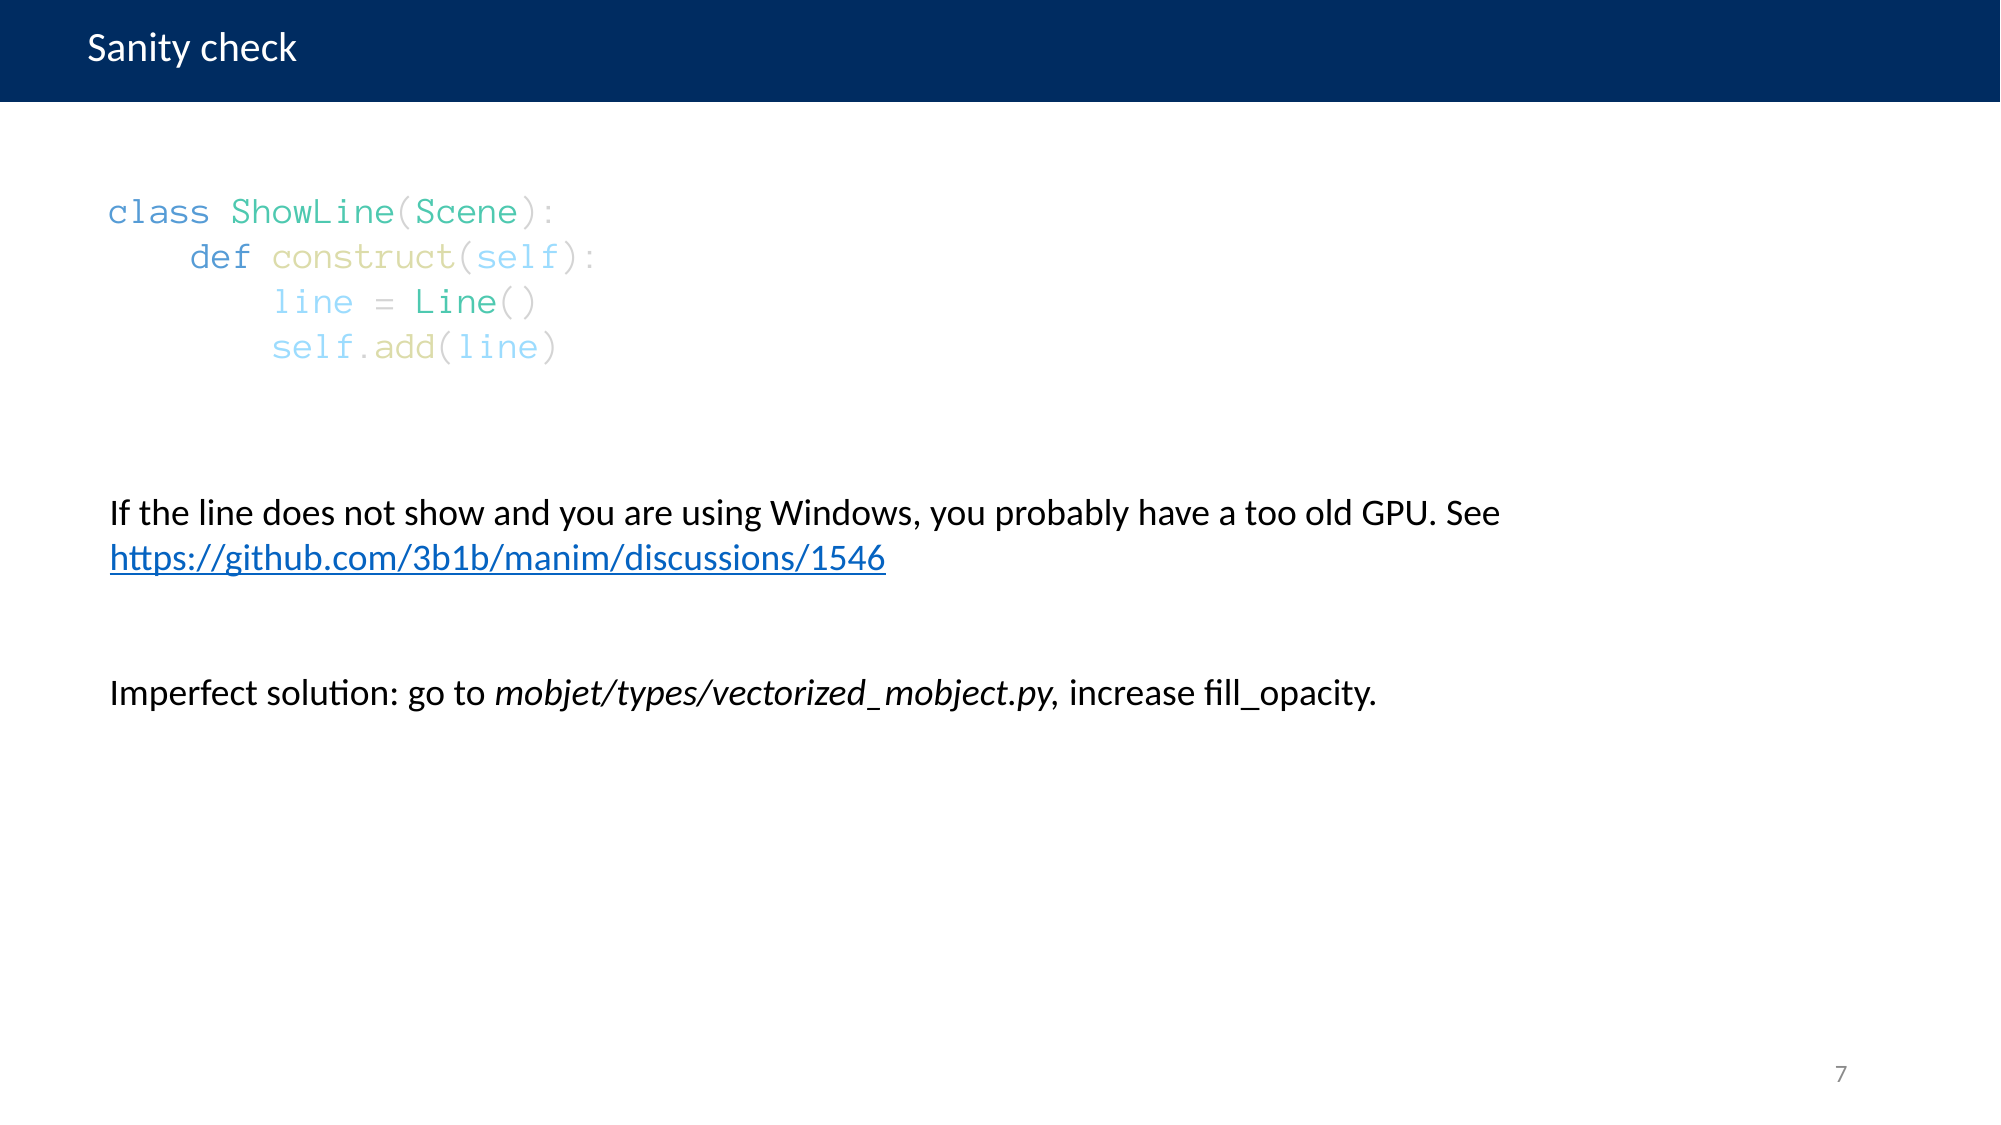

| Sanity check |
| --- |
class ShowLine(Scene):
    def construct(self):
        line = Line()
        self.add(line)
If the line does not show and you are using Windows, you probably have a too old GPU. See https://github.com/3b1b/manim/discussions/1546

Imperfect solution: go to mobjet/types/vectorized_mobject.py, increase fill_opacity.
7